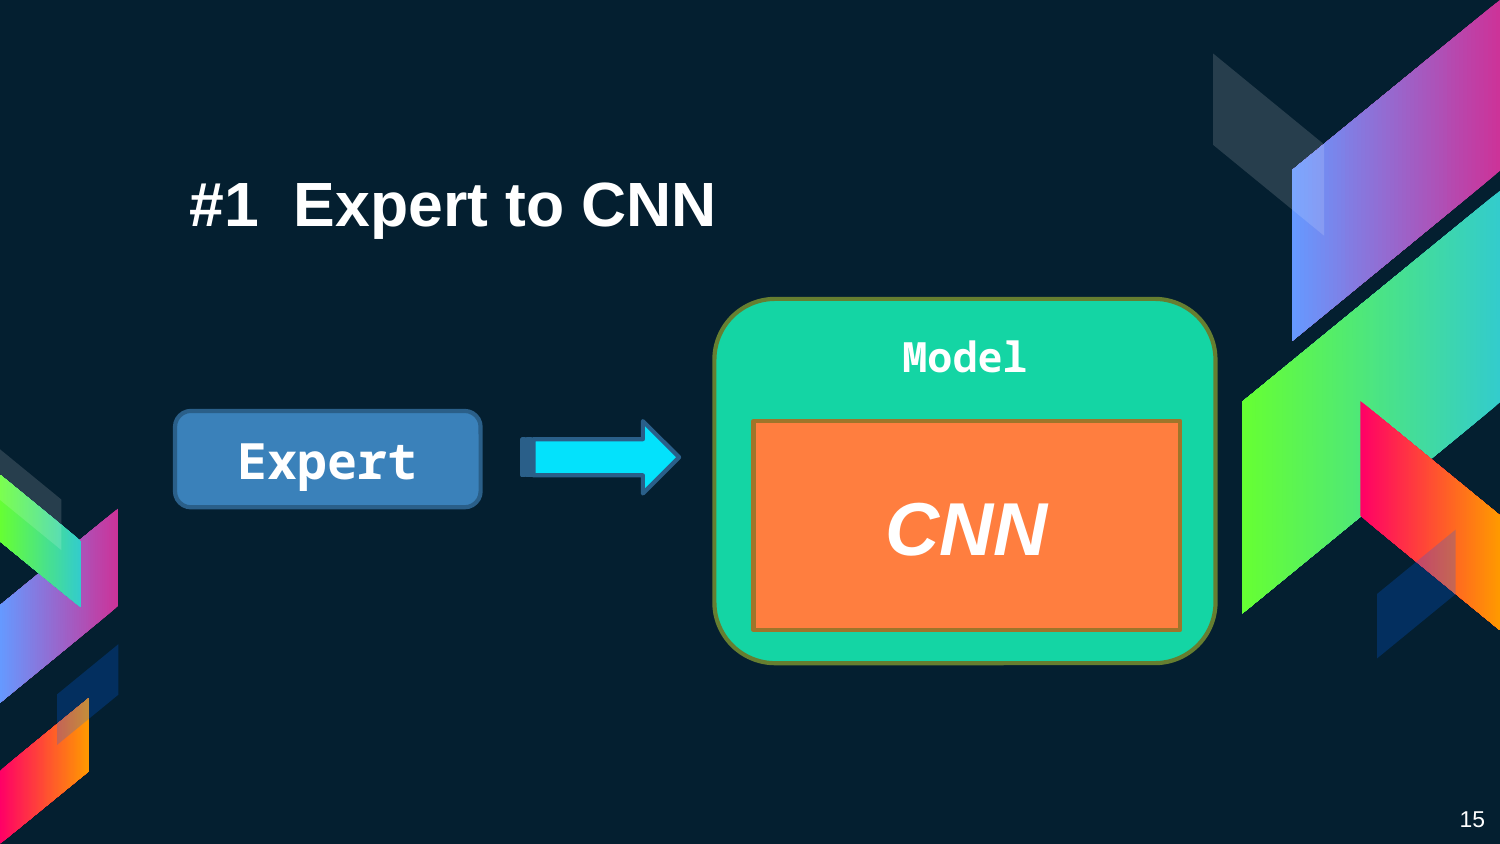

# #1  Expert to CNN
Model

Expert

CNN
15